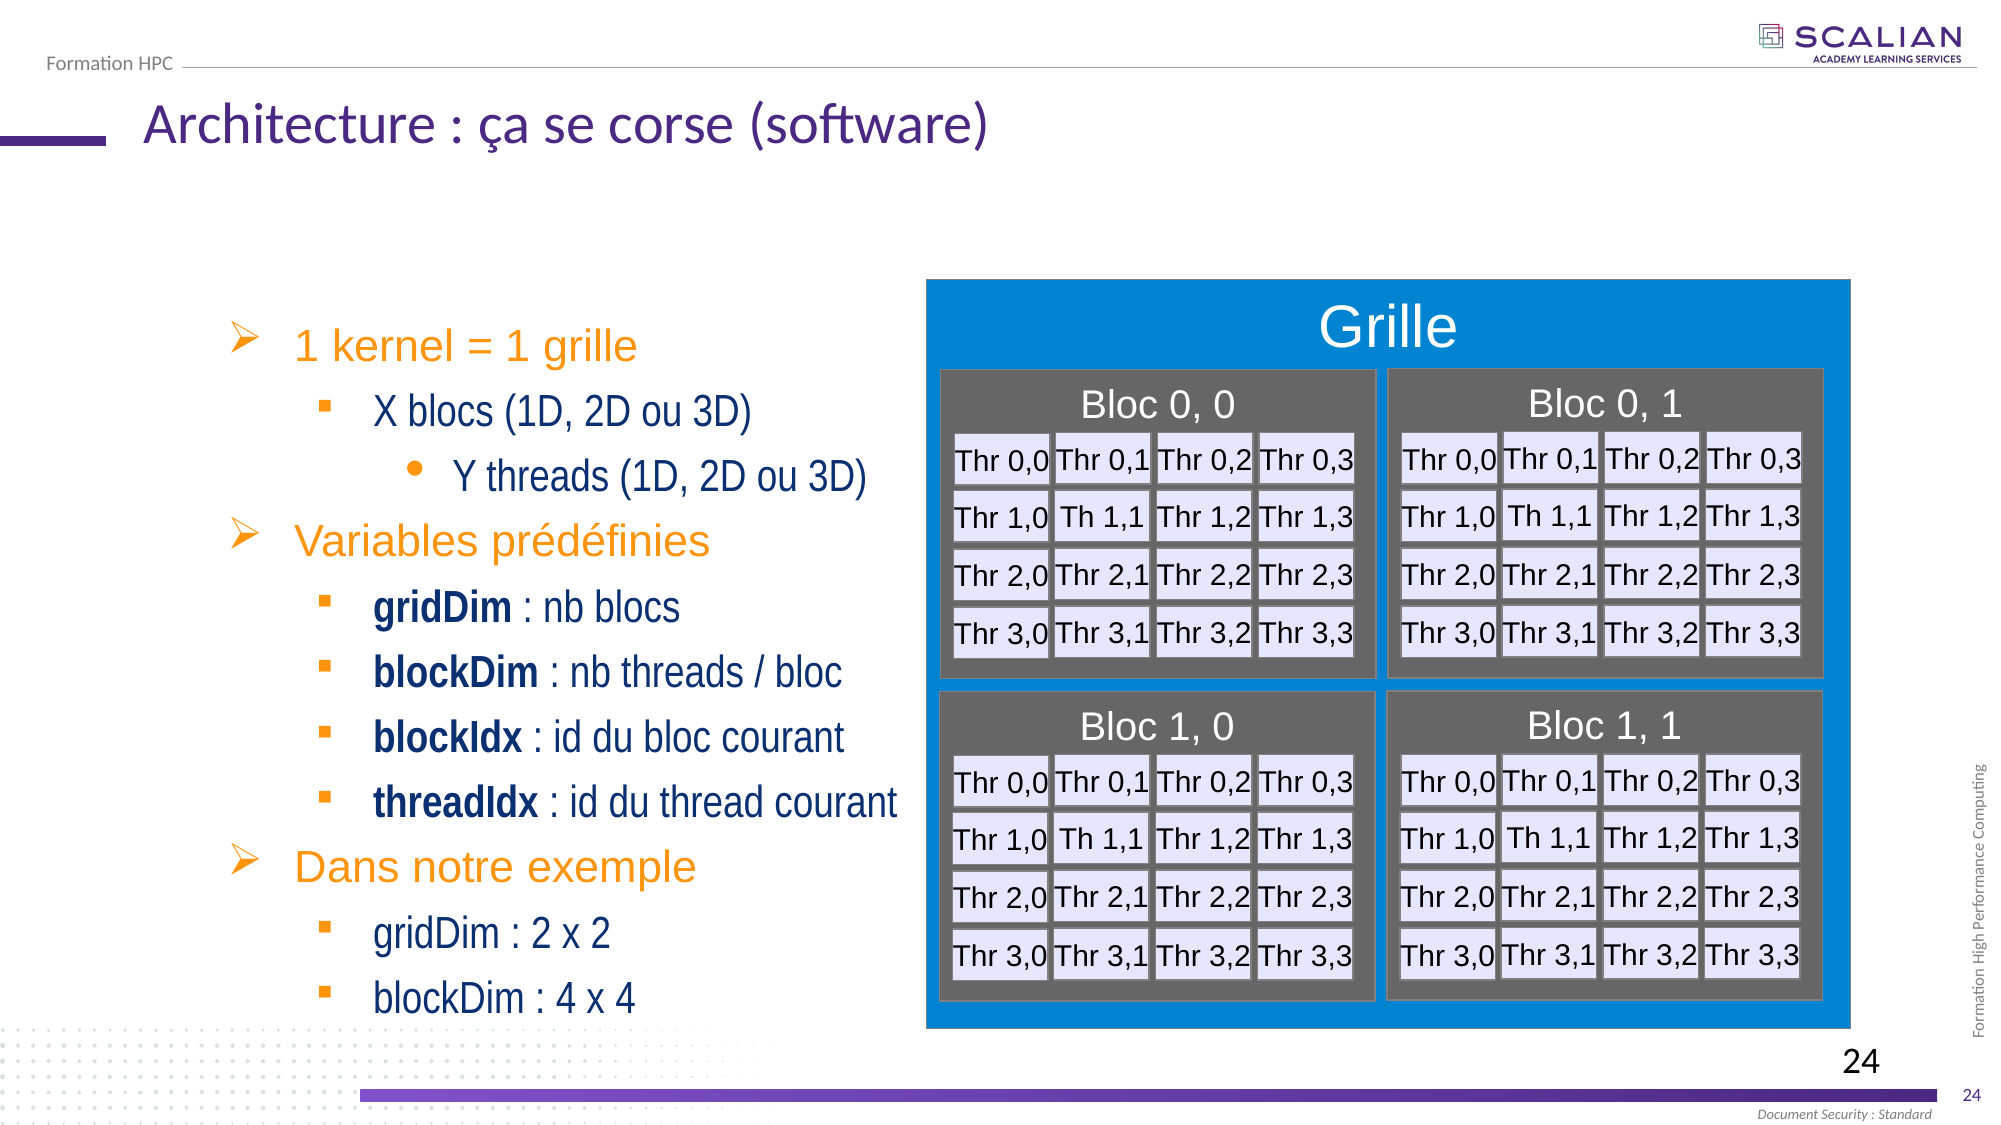

# Architecture : ça se corse (software)

Grille
Bloc 0, 1
Thr 0,1
Thr 0,2
Thr 0,3
Thr 0,0
Th 1,1
Thr 1,2
Thr 1,3
Thr 1,0
Thr 2,1
Thr 2,2
Thr 2,3
Thr 2,0
Thr 3,1
Thr 3,2
Thr 3,3
Thr 3,0
Bloc 0, 0
Thr 0,1
Thr 0,2
Thr 0,3
Thr 0,0
Th 1,1
Thr 1,2
Thr 1,3
Thr 1,0
Thr 2,1
Thr 2,2
Thr 2,3
Thr 2,0
Thr 3,1
Thr 3,2
Thr 3,3
Thr 3,0
Bloc 1, 1
Thr 0,1
Thr 0,2
Thr 0,3
Thr 0,0
Th 1,1
Thr 1,2
Thr 1,3
Thr 1,0
Thr 2,1
Thr 2,2
Thr 2,3
Thr 2,0
Thr 3,1
Thr 3,2
Thr 3,3
Thr 3,0
Bloc 1, 0
Thr 0,1
Thr 0,2
Thr 0,3
Thr 0,0
Th 1,1
Thr 1,2
Thr 1,3
Thr 1,0
Thr 2,1
Thr 2,2
Thr 2,3
Thr 2,0
Thr 3,1
Thr 3,2
Thr 3,3
Thr 3,0
1 kernel = 1 grille
X blocs (1D, 2D ou 3D)
Y threads (1D, 2D ou 3D)
Variables prédéfinies
gridDim : nb blocs
blockDim : nb threads / bloc
blockIdx : id du bloc courant
threadIdx : id du thread courant
Dans notre exemple
gridDim : 2 x 2
blockDim : 4 x 4

24